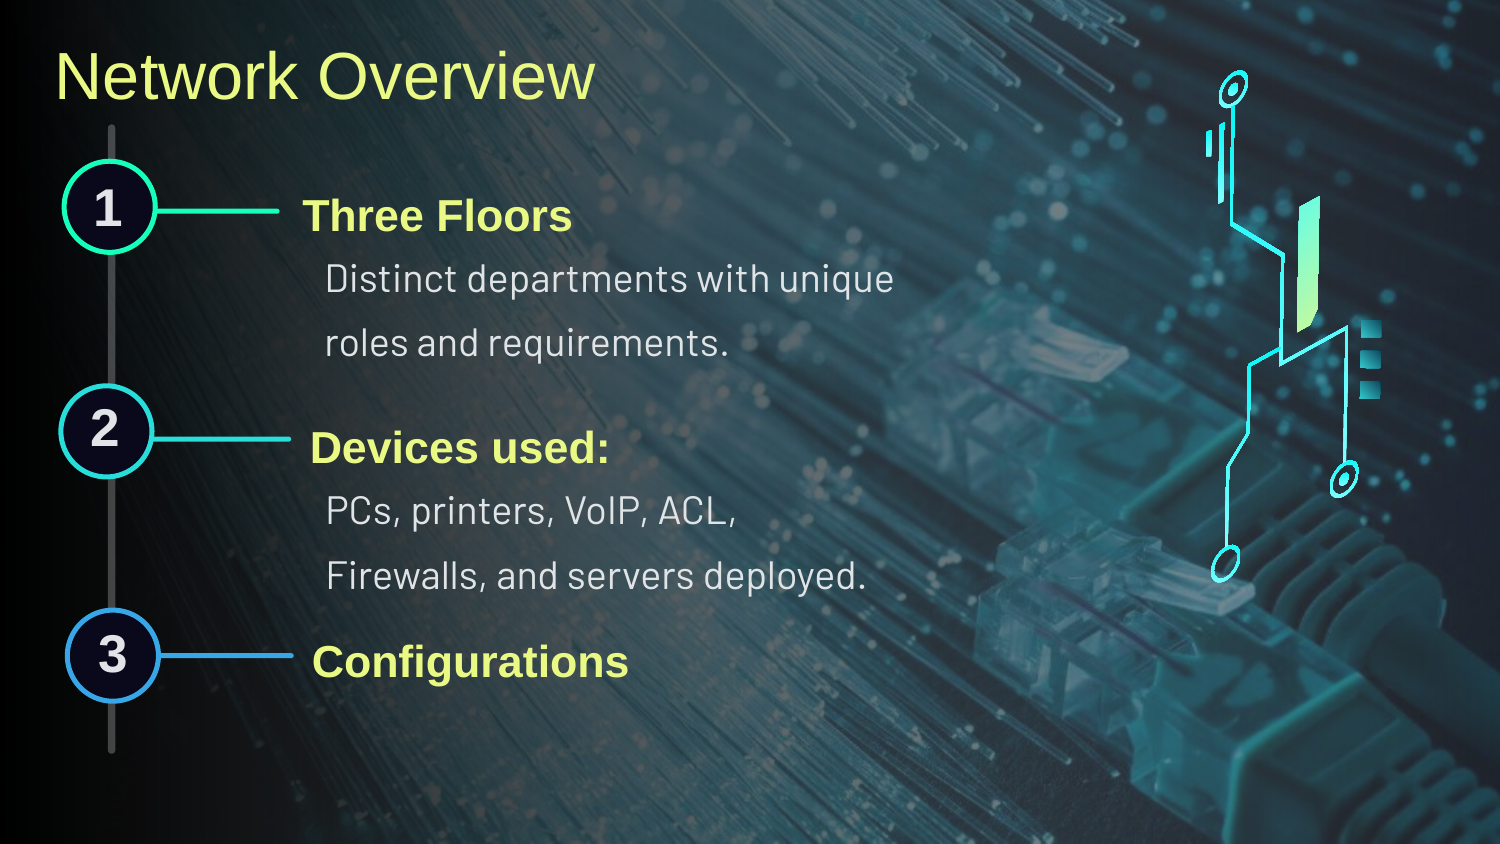

Network Overview

1
Three Floors

Distinct departments with unique roles and requirements.

2

Devices used:

PCs, printers, VoIP, ACL,
Firewalls, and servers deployed.

Configurations
3